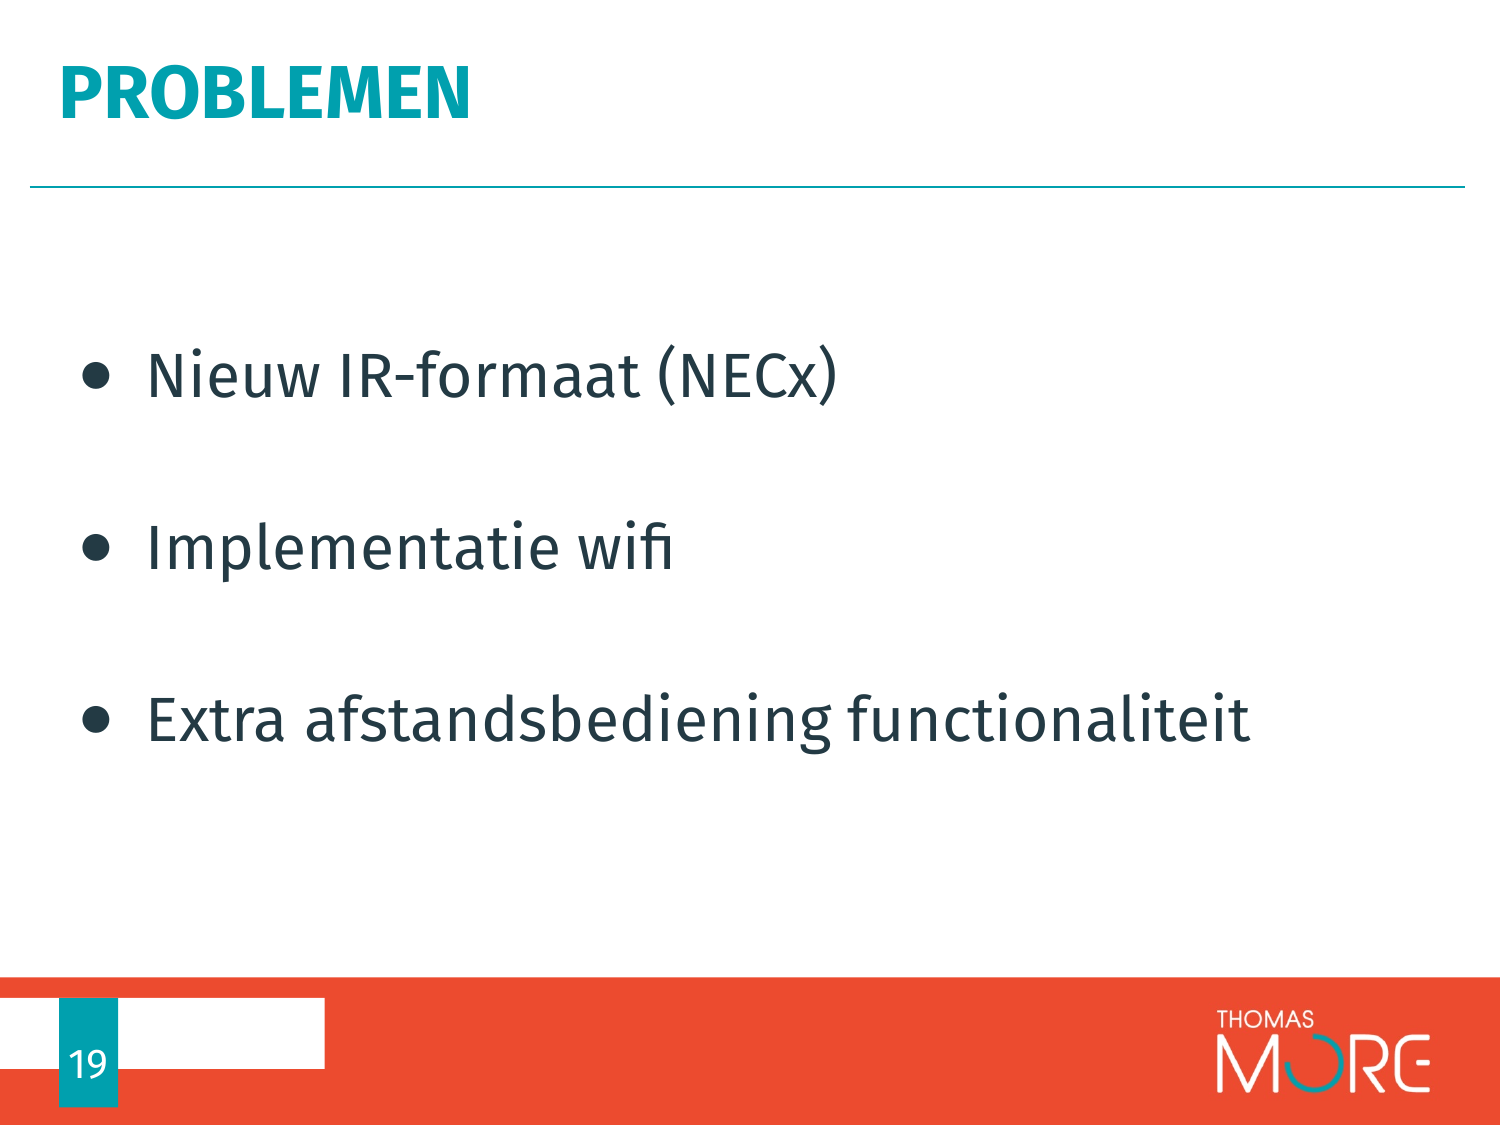

# PROBLEMEN

Nieuw IR-formaat (NECx)
Implementatie wifi
Extra afstandsbediening functionaliteit
19